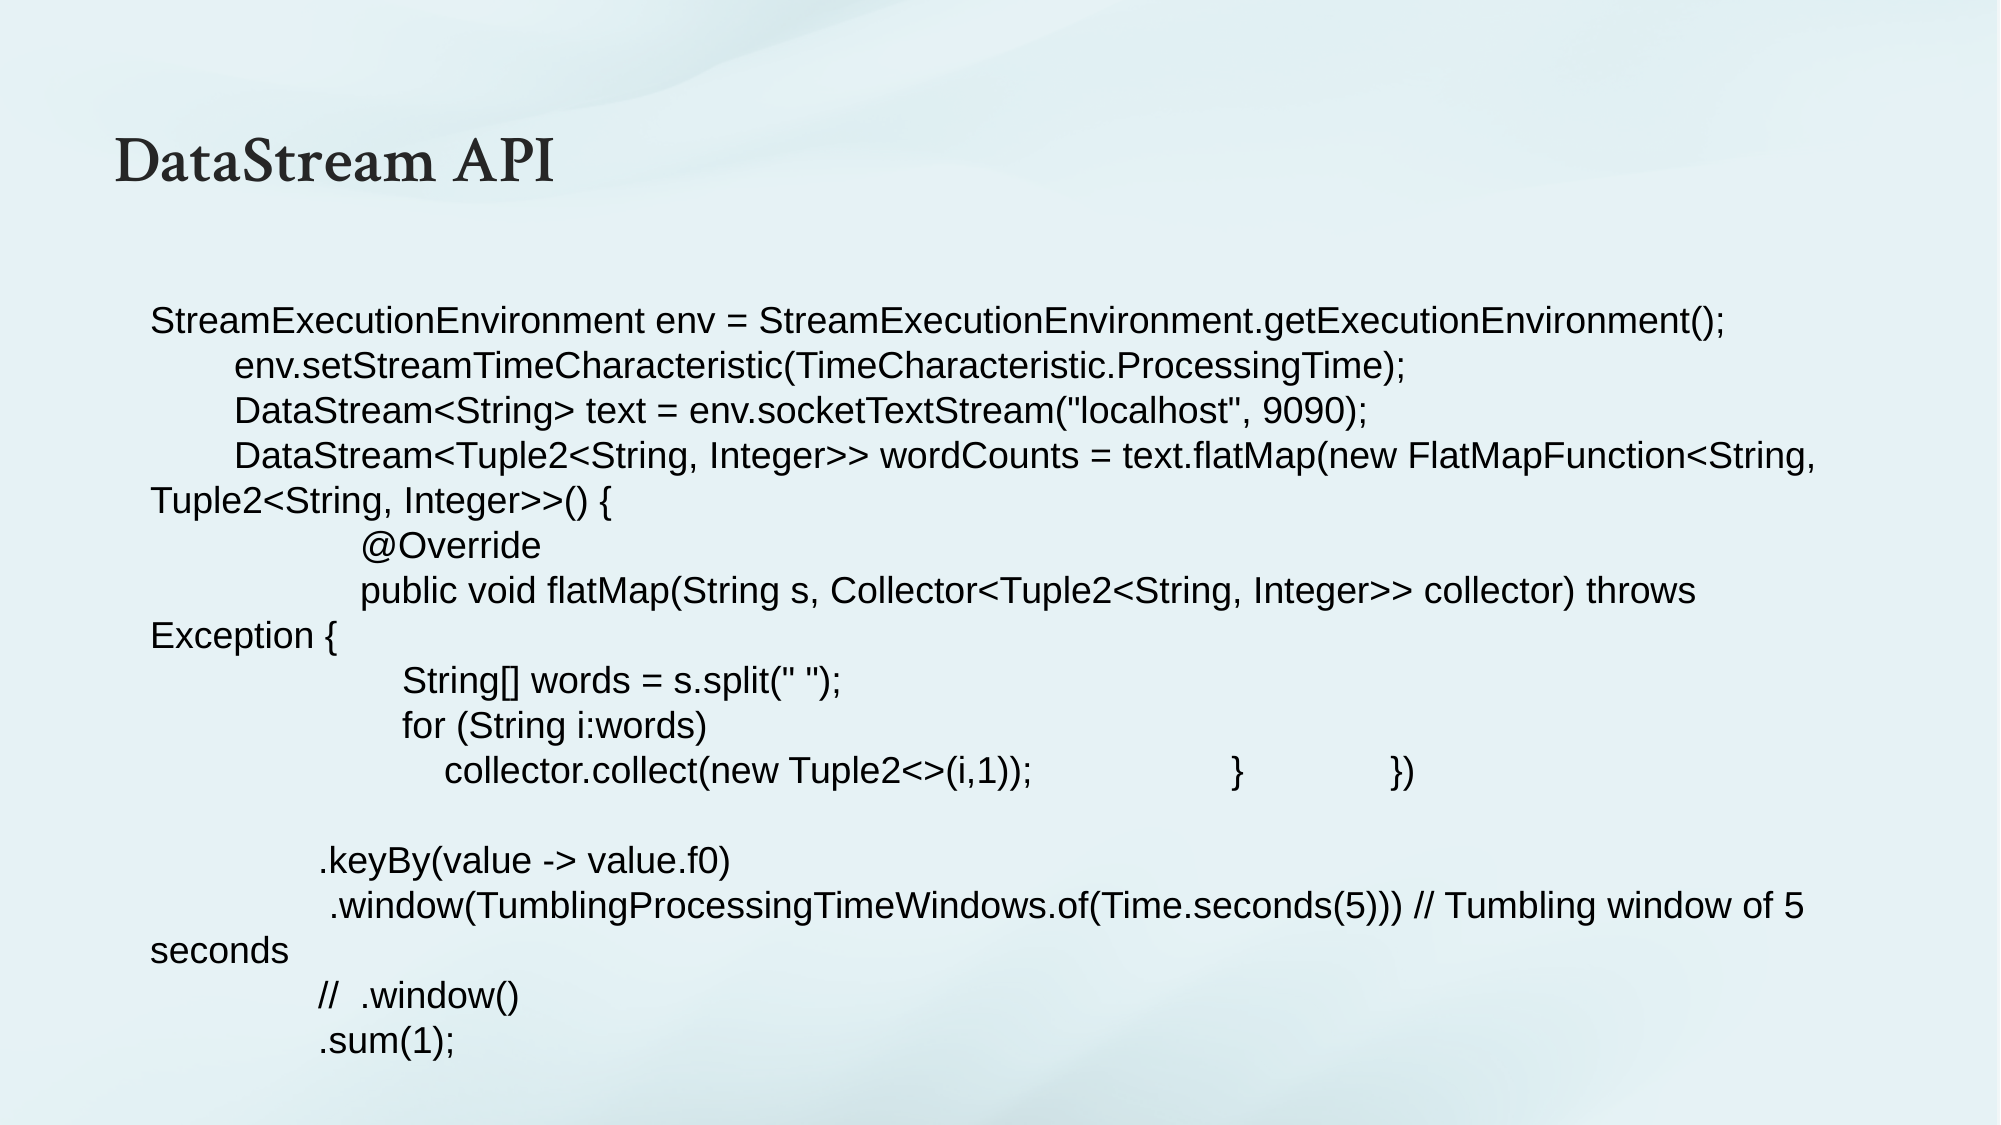

# DataStream API
StreamExecutionEnvironment env = StreamExecutionEnvironment.getExecutionEnvironment();
        env.setStreamTimeCharacteristic(TimeCharacteristic.ProcessingTime);
        DataStream<String> text = env.socketTextStream("localhost", 9090);
        DataStream<Tuple2<String, Integer>> wordCounts = text.flatMap(new FlatMapFunction<String, Tuple2<String, Integer>>() {
                    @Override
                    public void flatMap(String s, Collector<Tuple2<String, Integer>> collector) throws Exception {
                        String[] words = s.split(" ");
                        for (String i:words)
                            collector.collect(new Tuple2<>(i,1));                   }              })

                .keyBy(value -> value.f0)
                 .window(TumblingProcessingTimeWindows.of(Time.seconds(5))) // Tumbling window of 5 seconds
                //  .window()
                .sum(1);